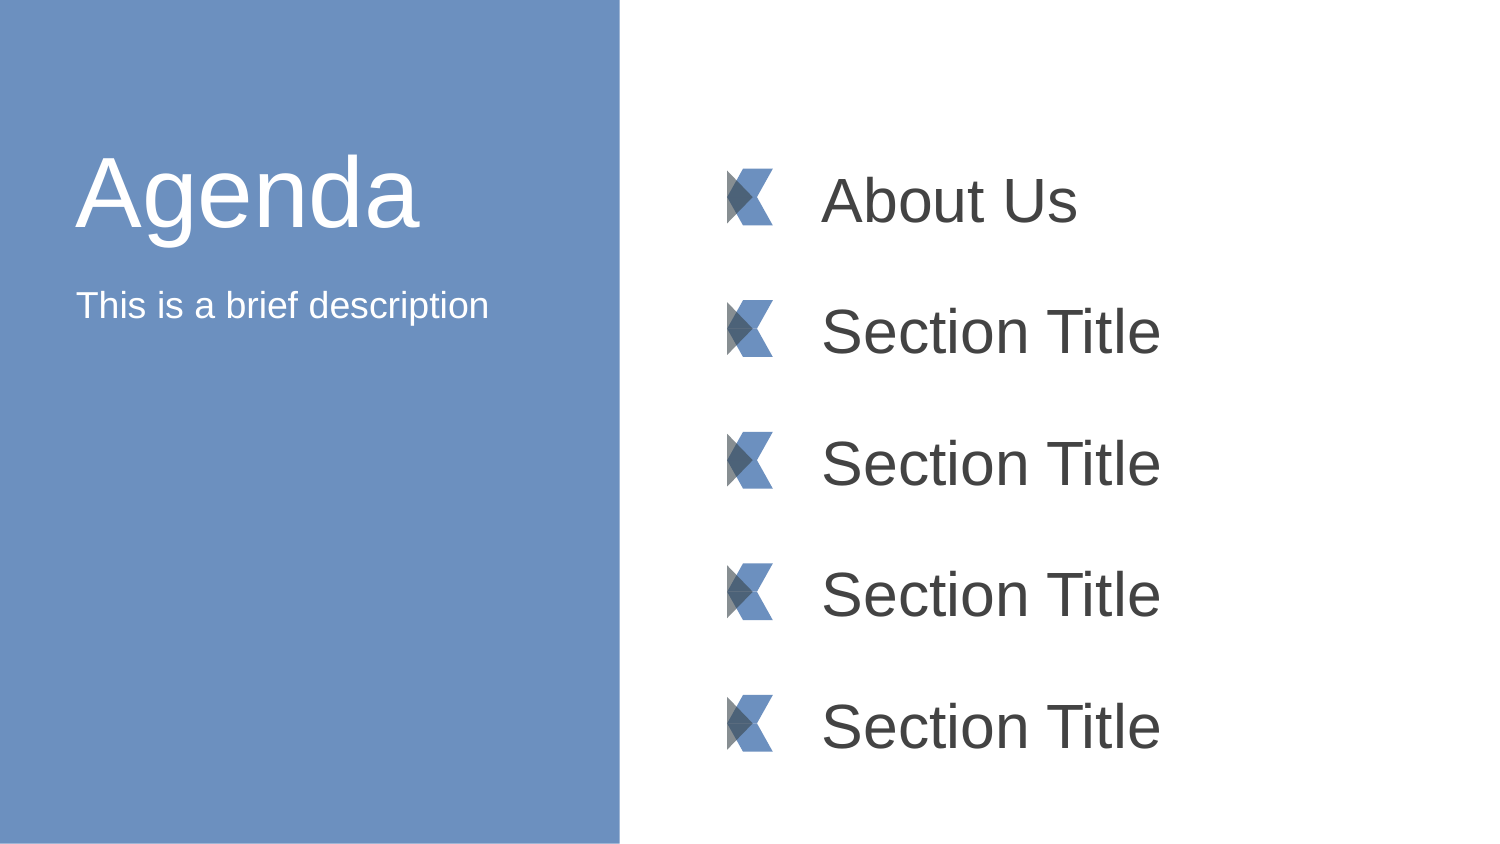

# Agenda
About Us

This is a brief description
Section Title

Section Title

Section Title

Section Title